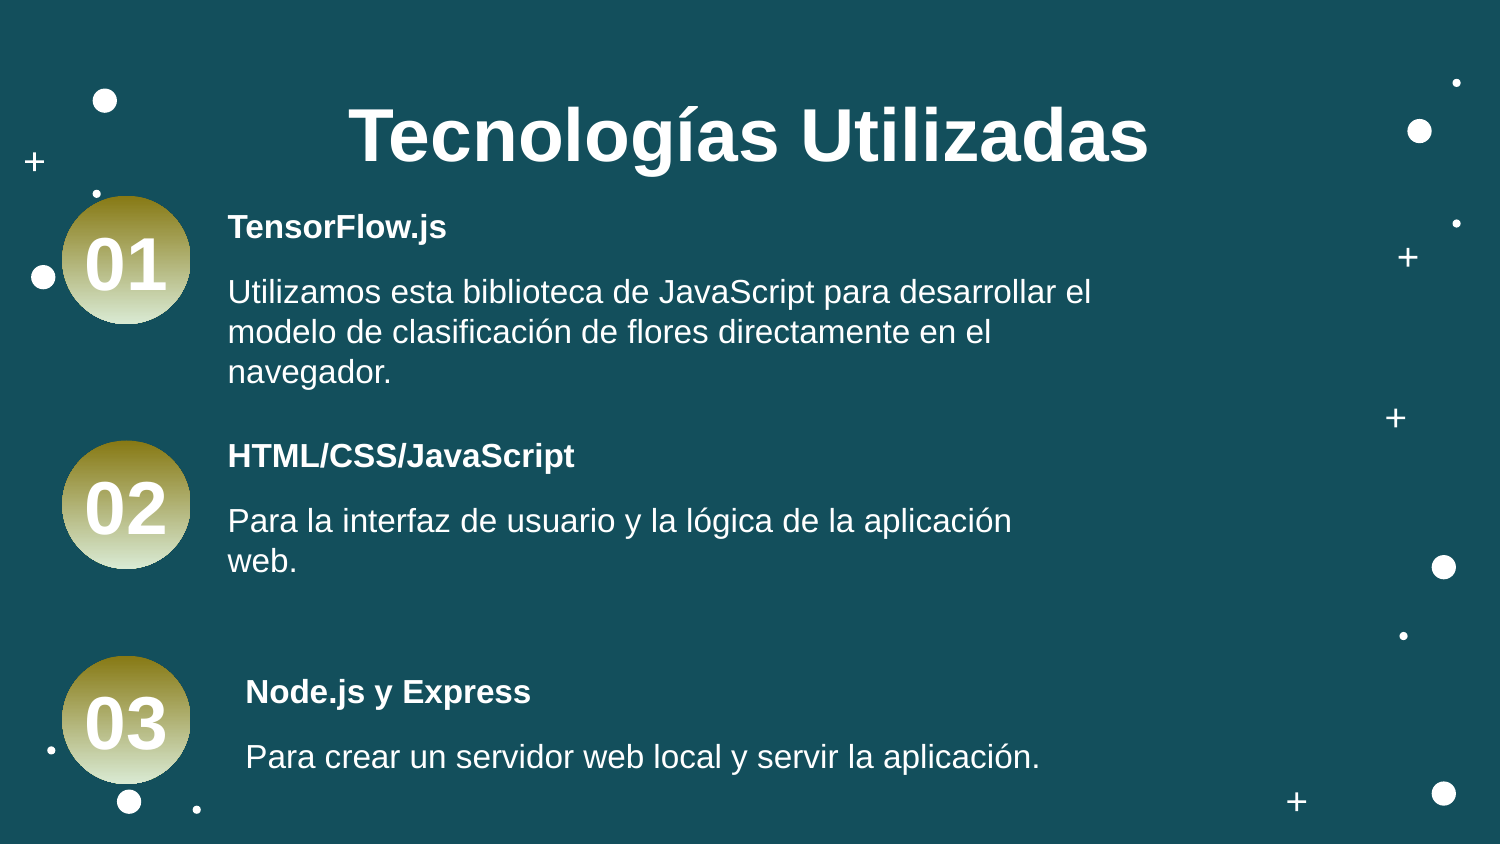

# Tecnologías Utilizadas
TensorFlow.js
Utilizamos esta biblioteca de JavaScript para desarrollar el modelo de clasificación de flores directamente en el navegador.

01
HTML/CSS/JavaScript
Para la interfaz de usuario y la lógica de la aplicación web.

02

Node.js y Express
Para crear un servidor web local y servir la aplicación.
03